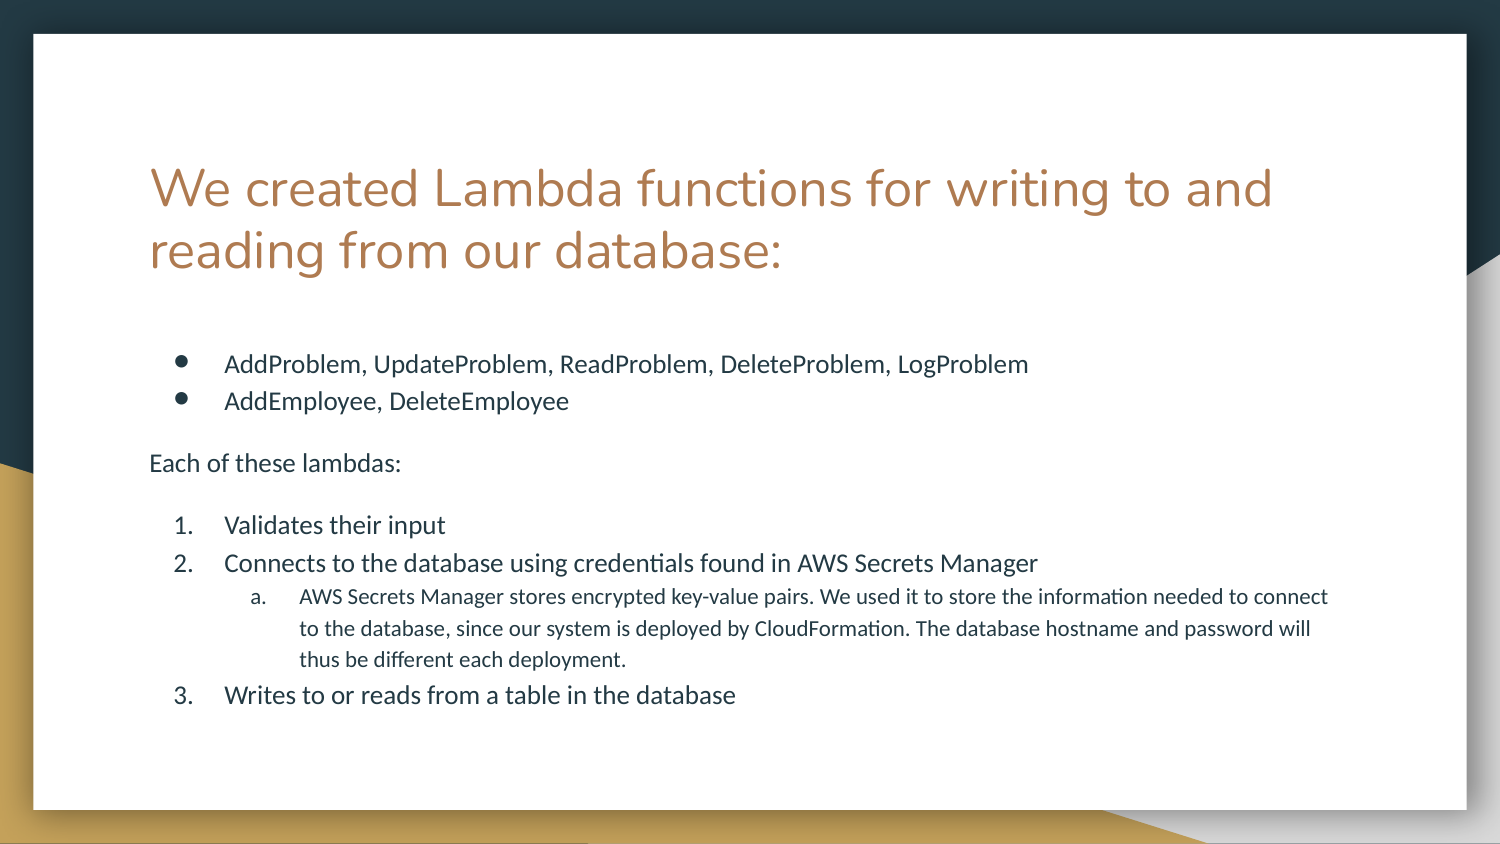

# We created Lambda functions for writing to and reading from our database:
AddProblem, UpdateProblem, ReadProblem, DeleteProblem, LogProblem
AddEmployee, DeleteEmployee
Each of these lambdas:
Validates their input
Connects to the database using credentials found in AWS Secrets Manager
AWS Secrets Manager stores encrypted key-value pairs. We used it to store the information needed to connect to the database, since our system is deployed by CloudFormation. The database hostname and password will thus be different each deployment.
Writes to or reads from a table in the database